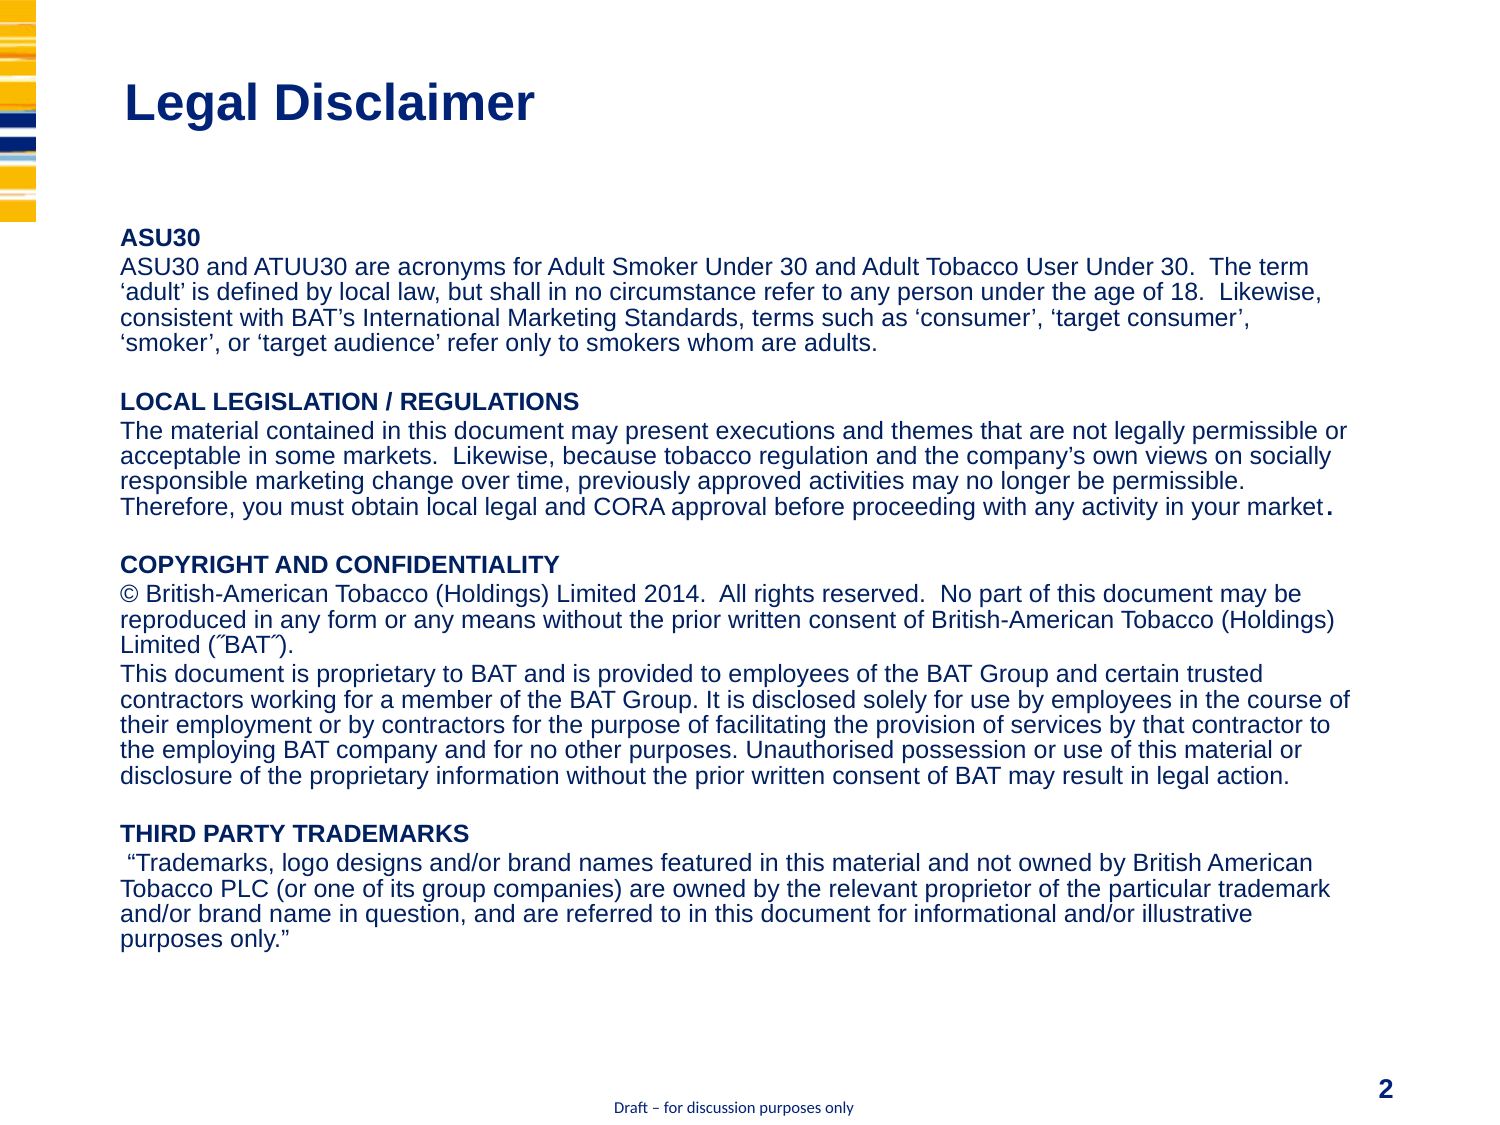

Legal Disclaimer
ASU30
ASU30 and ATUU30 are acronyms for Adult Smoker Under 30 and Adult Tobacco User Under 30.  The term ‘adult’ is defined by local law, but shall in no circumstance refer to any person under the age of 18.  Likewise, consistent with BAT’s International Marketing Standards, terms such as ‘consumer’, ‘target consumer’, ‘smoker’, or ‘target audience’ refer only to smokers whom are adults.

LOCAL LEGISLATION / REGULATIONS
The material contained in this document may present executions and themes that are not legally permissible or acceptable in some markets.  Likewise, because tobacco regulation and the company’s own views on socially responsible marketing change over time, previously approved activities may no longer be permissible.  Therefore, you must obtain local legal and CORA approval before proceeding with any activity in your market.

COPYRIGHT AND CONFIDENTIALITY
© British-American Tobacco (Holdings) Limited 2014.  All rights reserved.  No part of this document may be reproduced in any form or any means without the prior written consent of British-American Tobacco (Holdings) Limited (˝BAT˝).
This document is proprietary to BAT and is provided to employees of the BAT Group and certain trusted contractors working for a member of the BAT Group. It is disclosed solely for use by employees in the course of their employment or by contractors for the purpose of facilitating the provision of services by that contractor to the employing BAT company and for no other purposes. Unauthorised possession or use of this material or disclosure of the proprietary information without the prior written consent of BAT may result in legal action.

THIRD PARTY TRADEMARKS
 “Trademarks, logo designs and/or brand names featured in this material and not owned by British American Tobacco PLC (or one of its group companies) are owned by the relevant proprietor of the particular trademark and/or brand name in question, and are referred to in this document for informational and/or illustrative purposes only.”
2